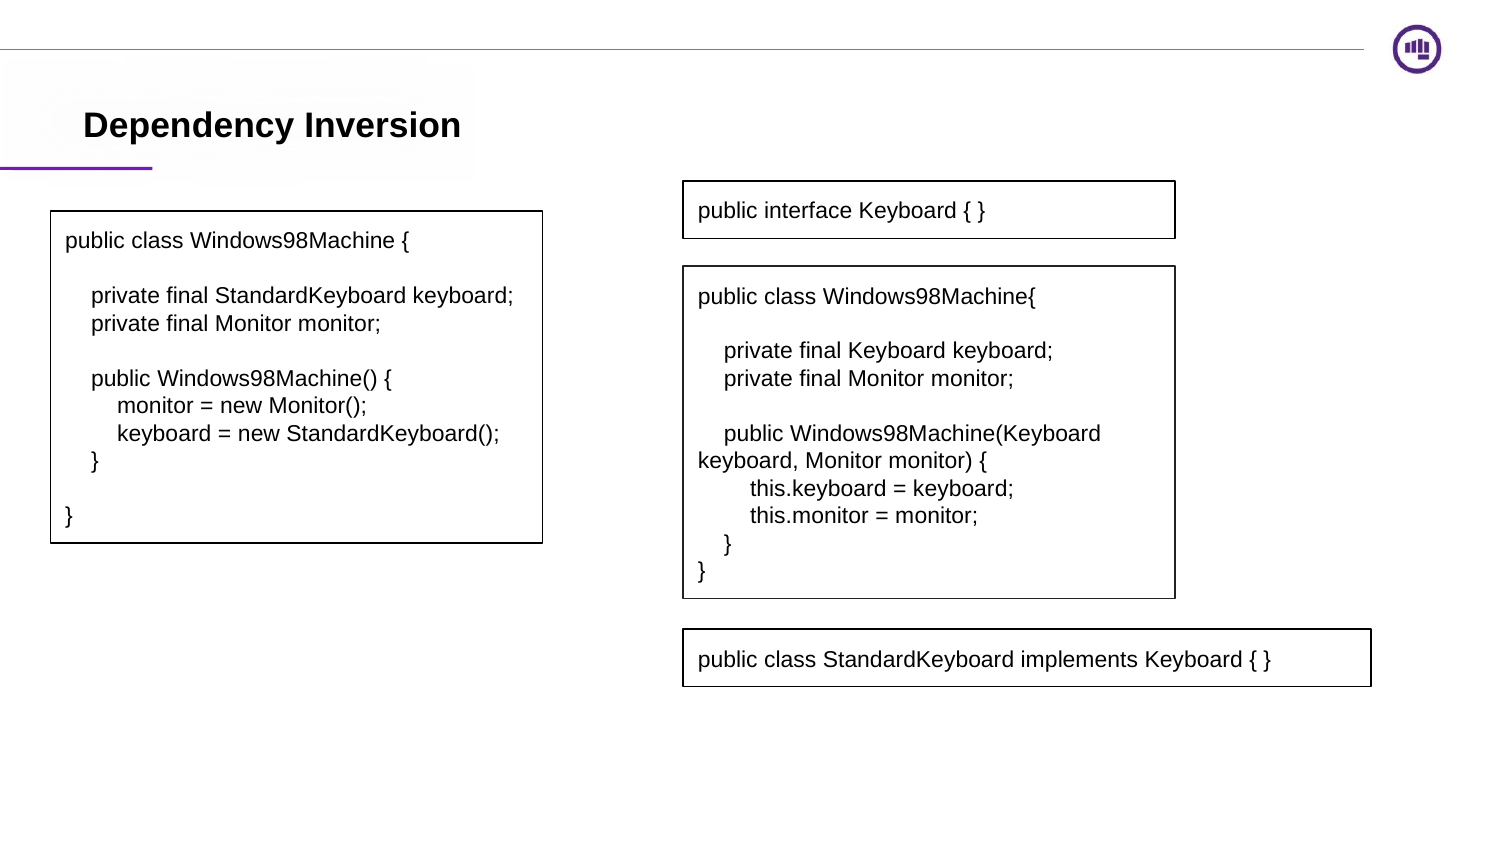

Dependency Inversion

public interface Keyboard { }
public class Windows98Machine {

    private final StandardKeyboard keyboard;
    private final Monitor monitor;

    public Windows98Machine() {
        monitor = new Monitor();
        keyboard = new StandardKeyboard();
    }

}
public class Windows98Machine{

    private final Keyboard keyboard;
    private final Monitor monitor;

    public Windows98Machine(Keyboard keyboard, Monitor monitor) {
        this.keyboard = keyboard;
        this.monitor = monitor;
    }
}
public class StandardKeyboard implements Keyboard { }